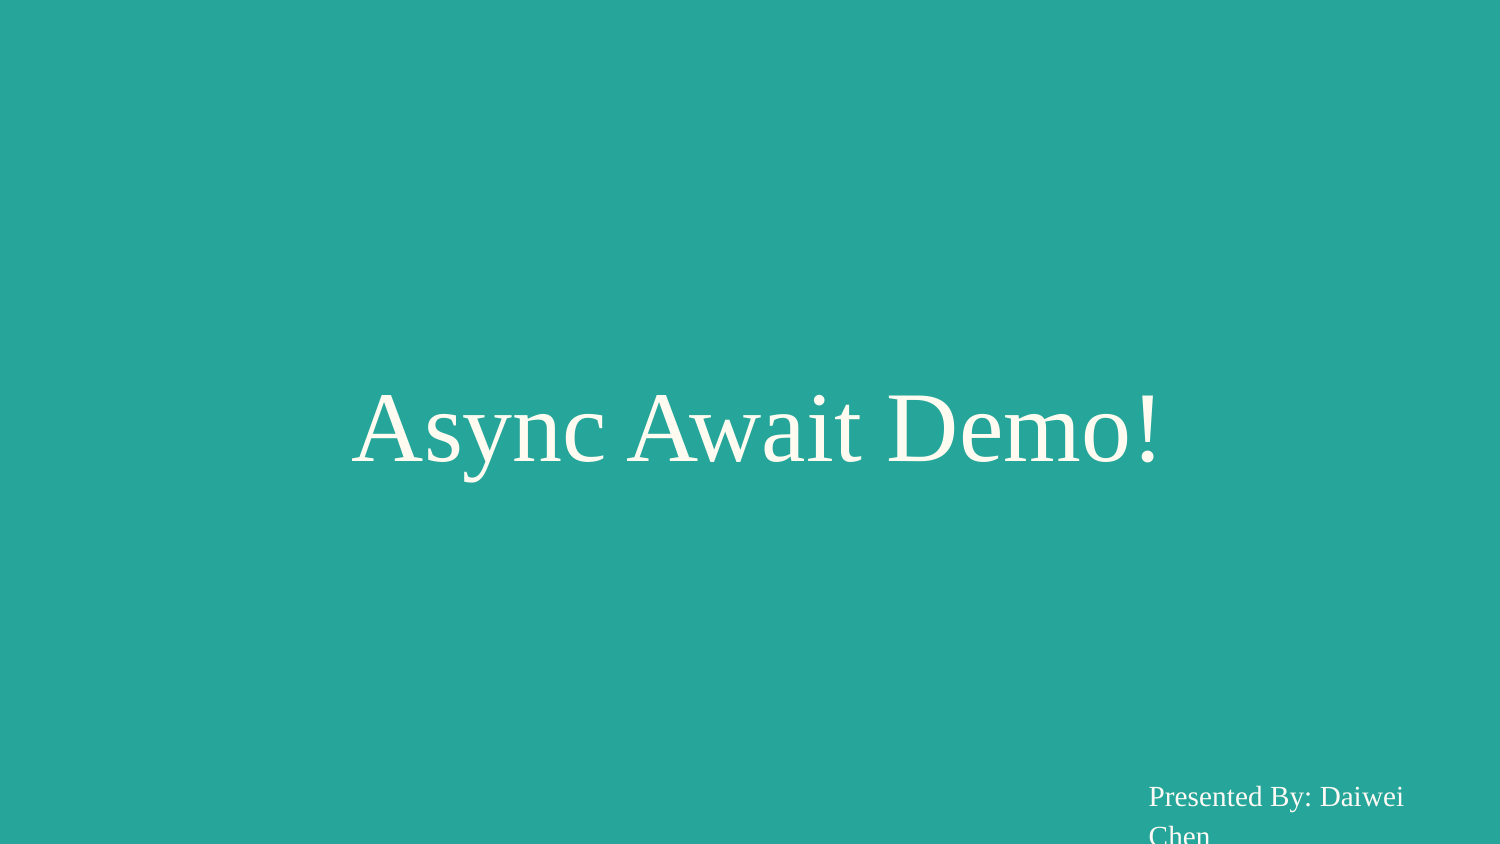

# Async Await Demo!
Presented By: Daiwei Chen